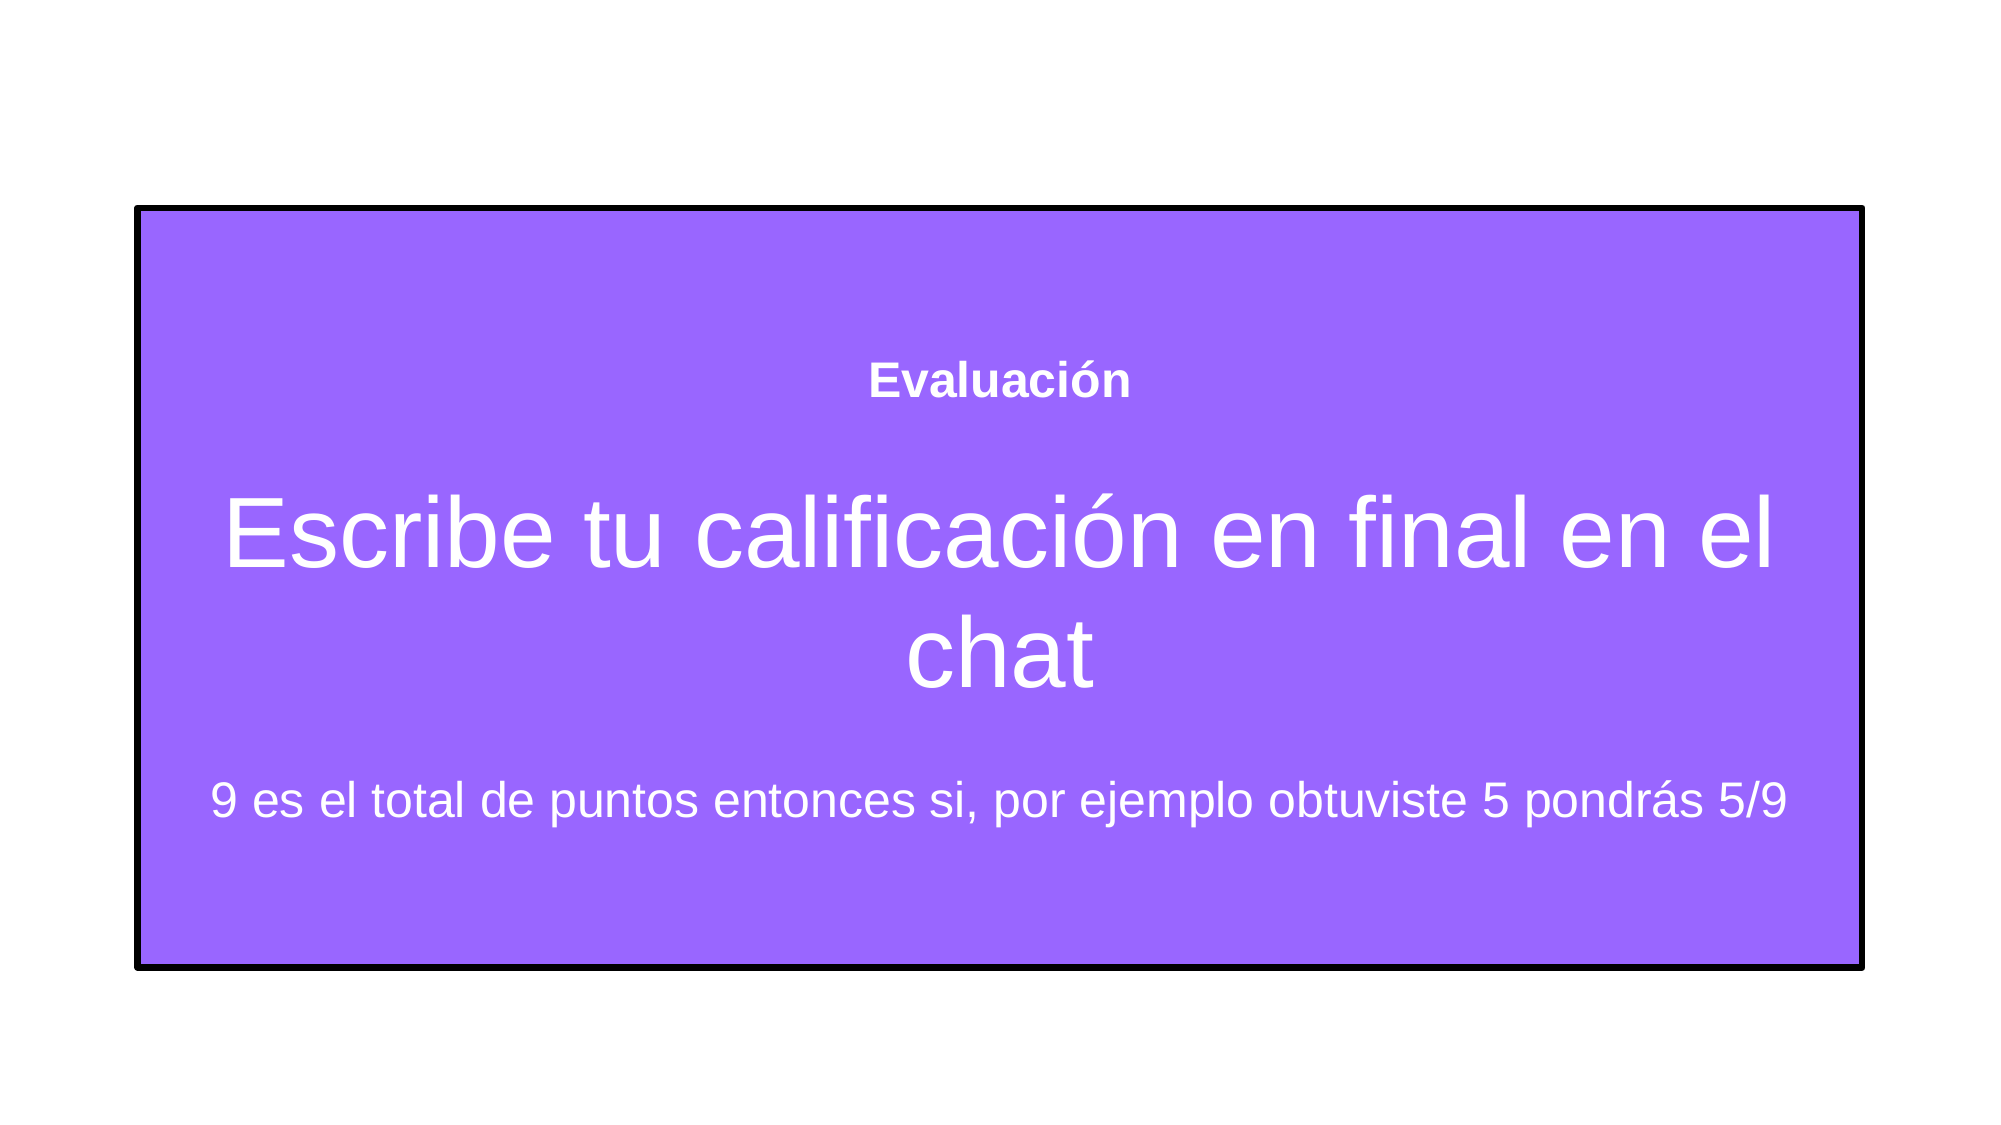

Evaluación

Escribe tu calificación en final en el chat

9 es el total de puntos entonces si, por ejemplo obtuviste 5 pondrás 5/9